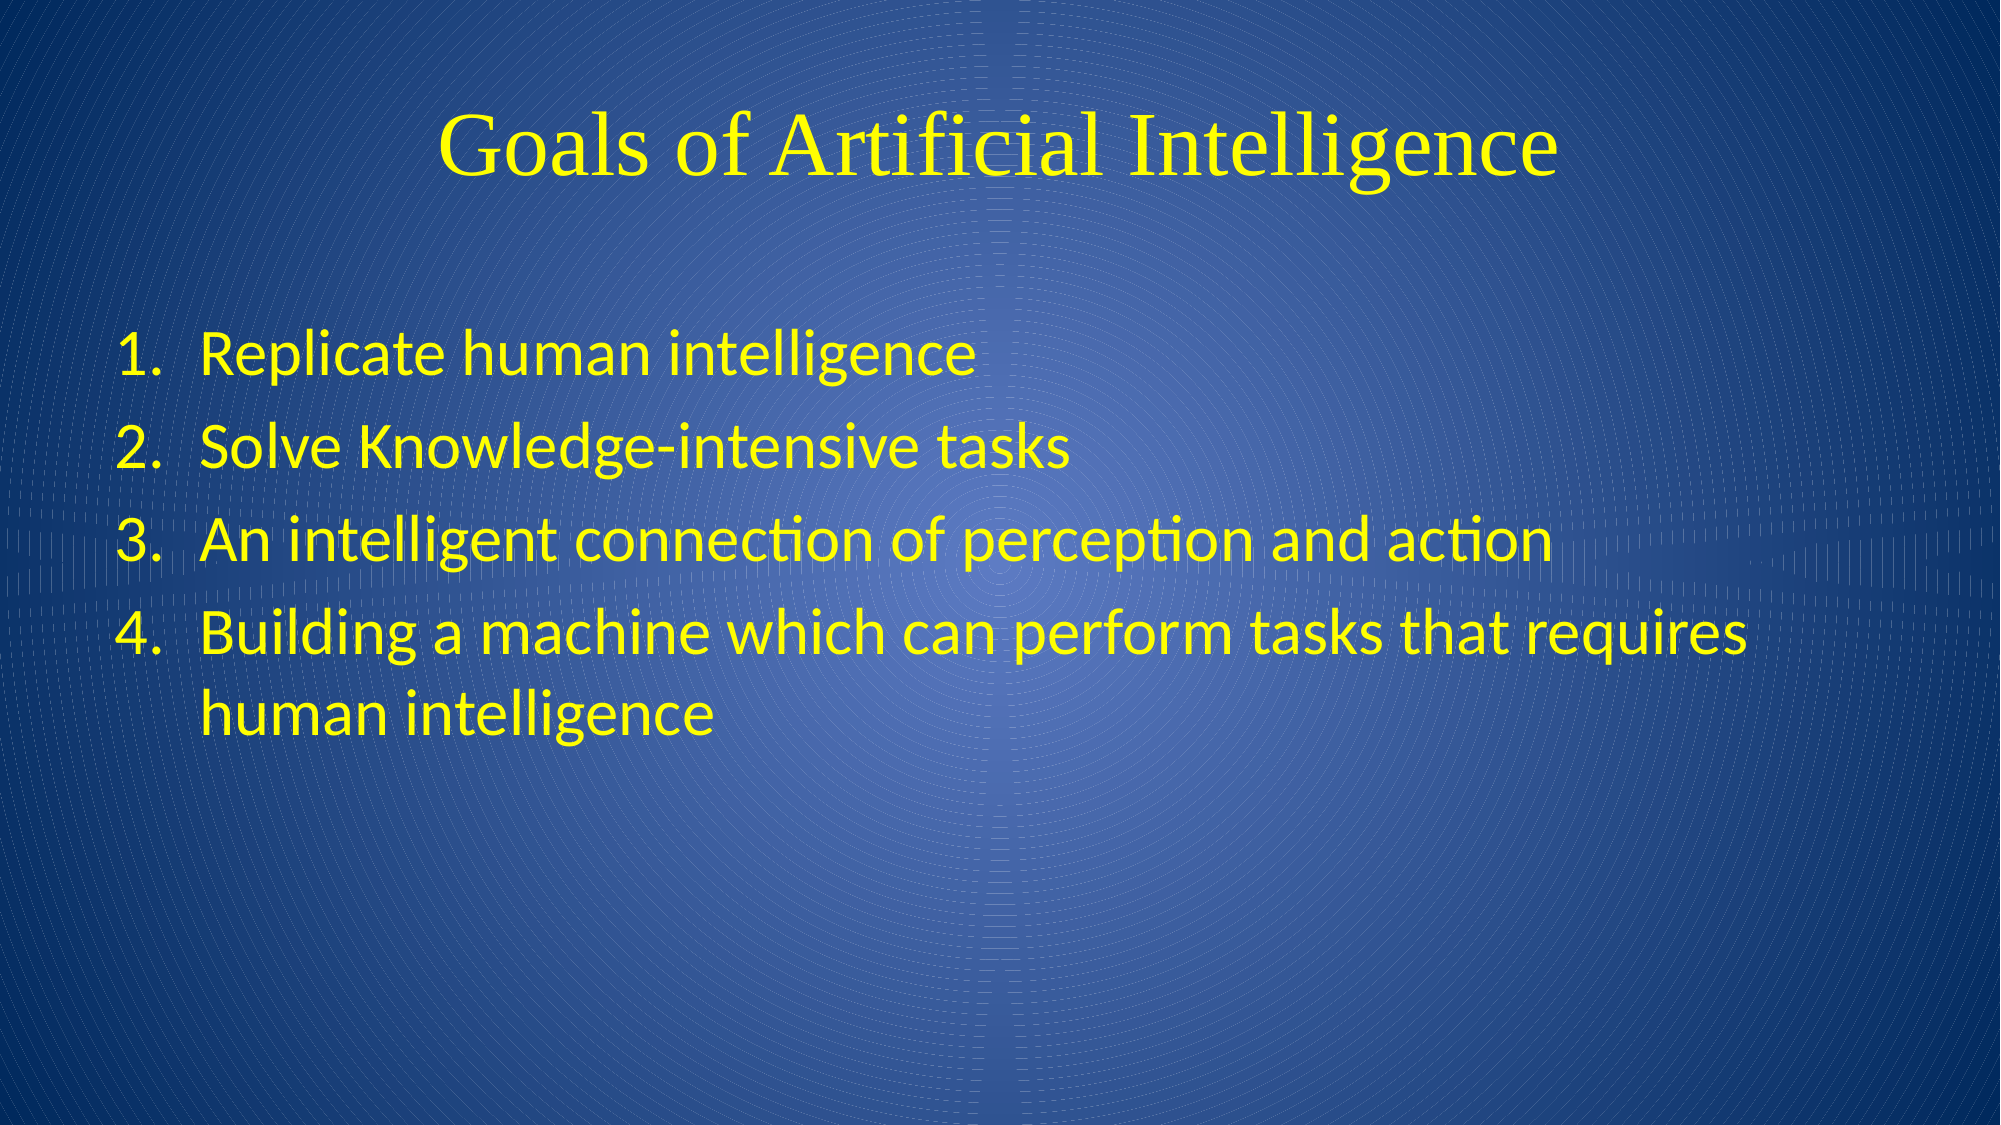

# Goals of Artificial Intelligence
Replicate human intelligence
Solve Knowledge-intensive tasks
An intelligent connection of perception and action
Building a machine which can perform tasks that requires human intelligence